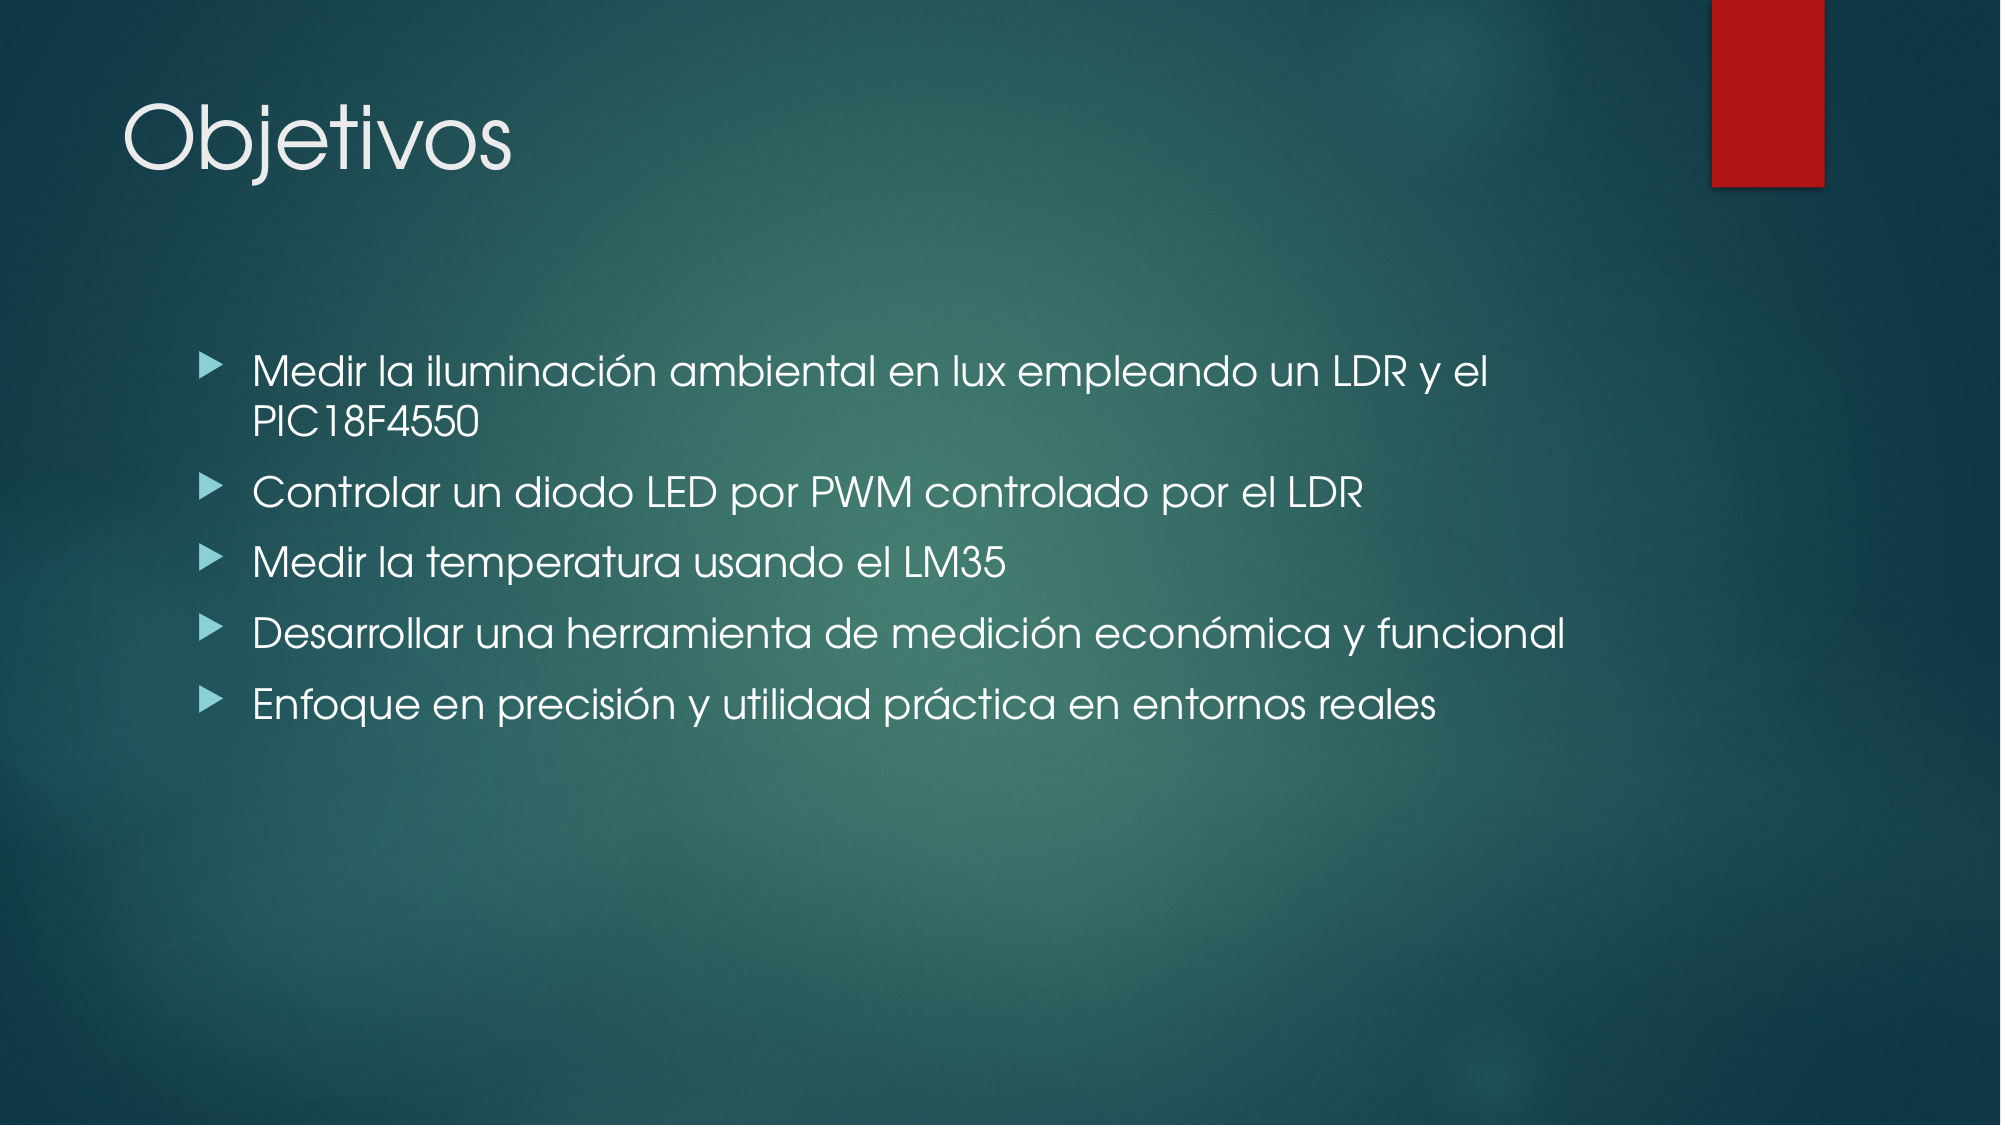

# Objetivos
Medir la iluminación ambiental en lux empleando un LDR y el PIC18F4550
Controlar un diodo LED por PWM controlado por el LDR
Medir la temperatura usando el LM35
Desarrollar una herramienta de medición económica y funcional
Enfoque en precisión y utilidad práctica en entornos reales